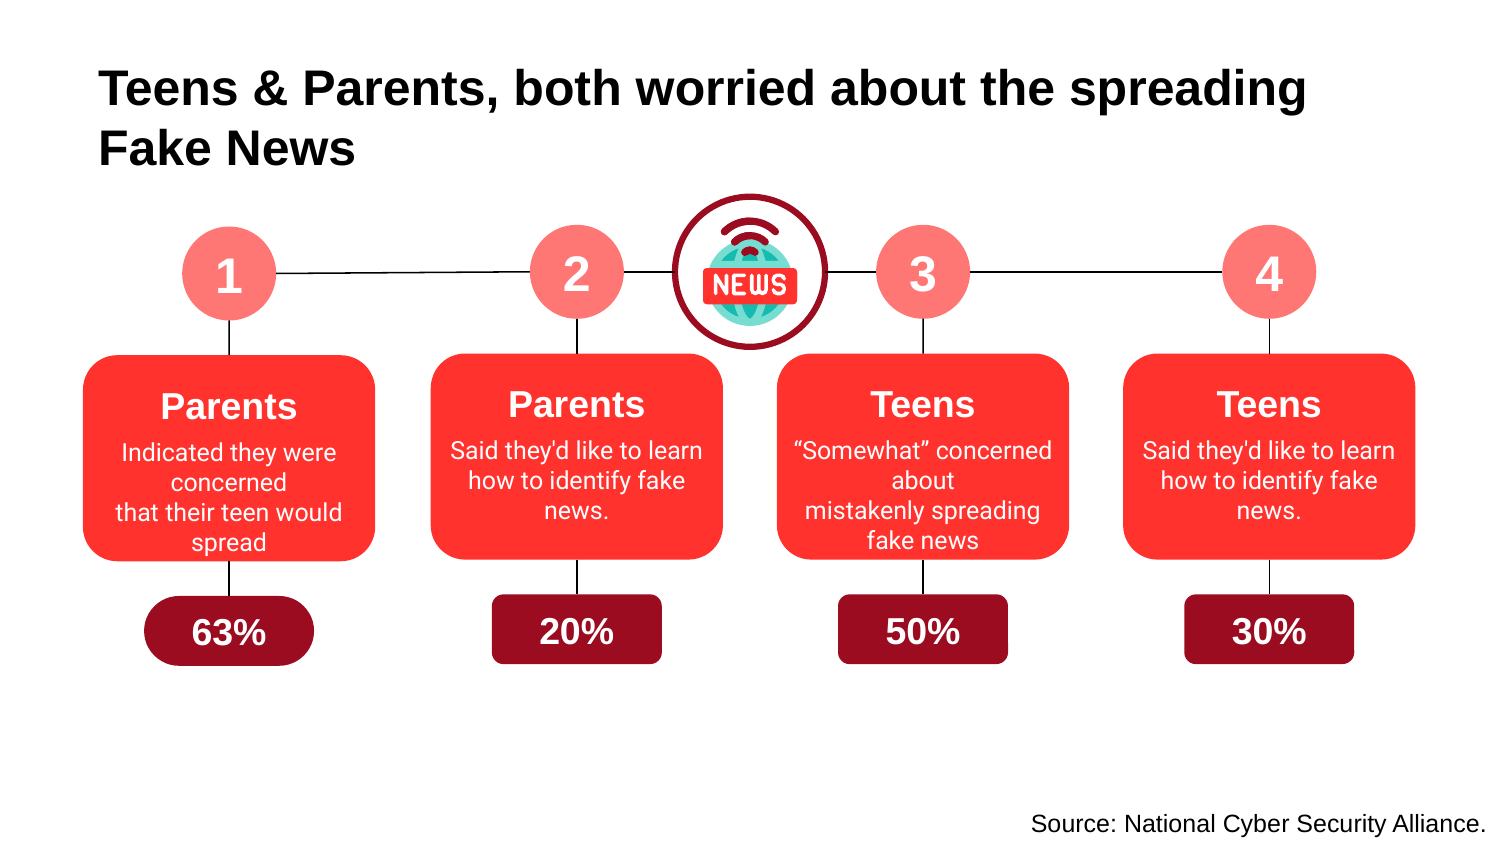

# Teens & Parents, both worried about the spreading Fake News

2

Parents
Said they'd like to learn
how to identify fake news.
20%
3

Teens
“Somewhat” concerned about
mistakenly spreading
fake news
50%
4

Teens
Said they'd like to learn
how to identify fake news.
30%
1

Parents
Indicated they were concerned
that their teen would spread
misinformation

63%
Source: National Cyber Security Alliance.